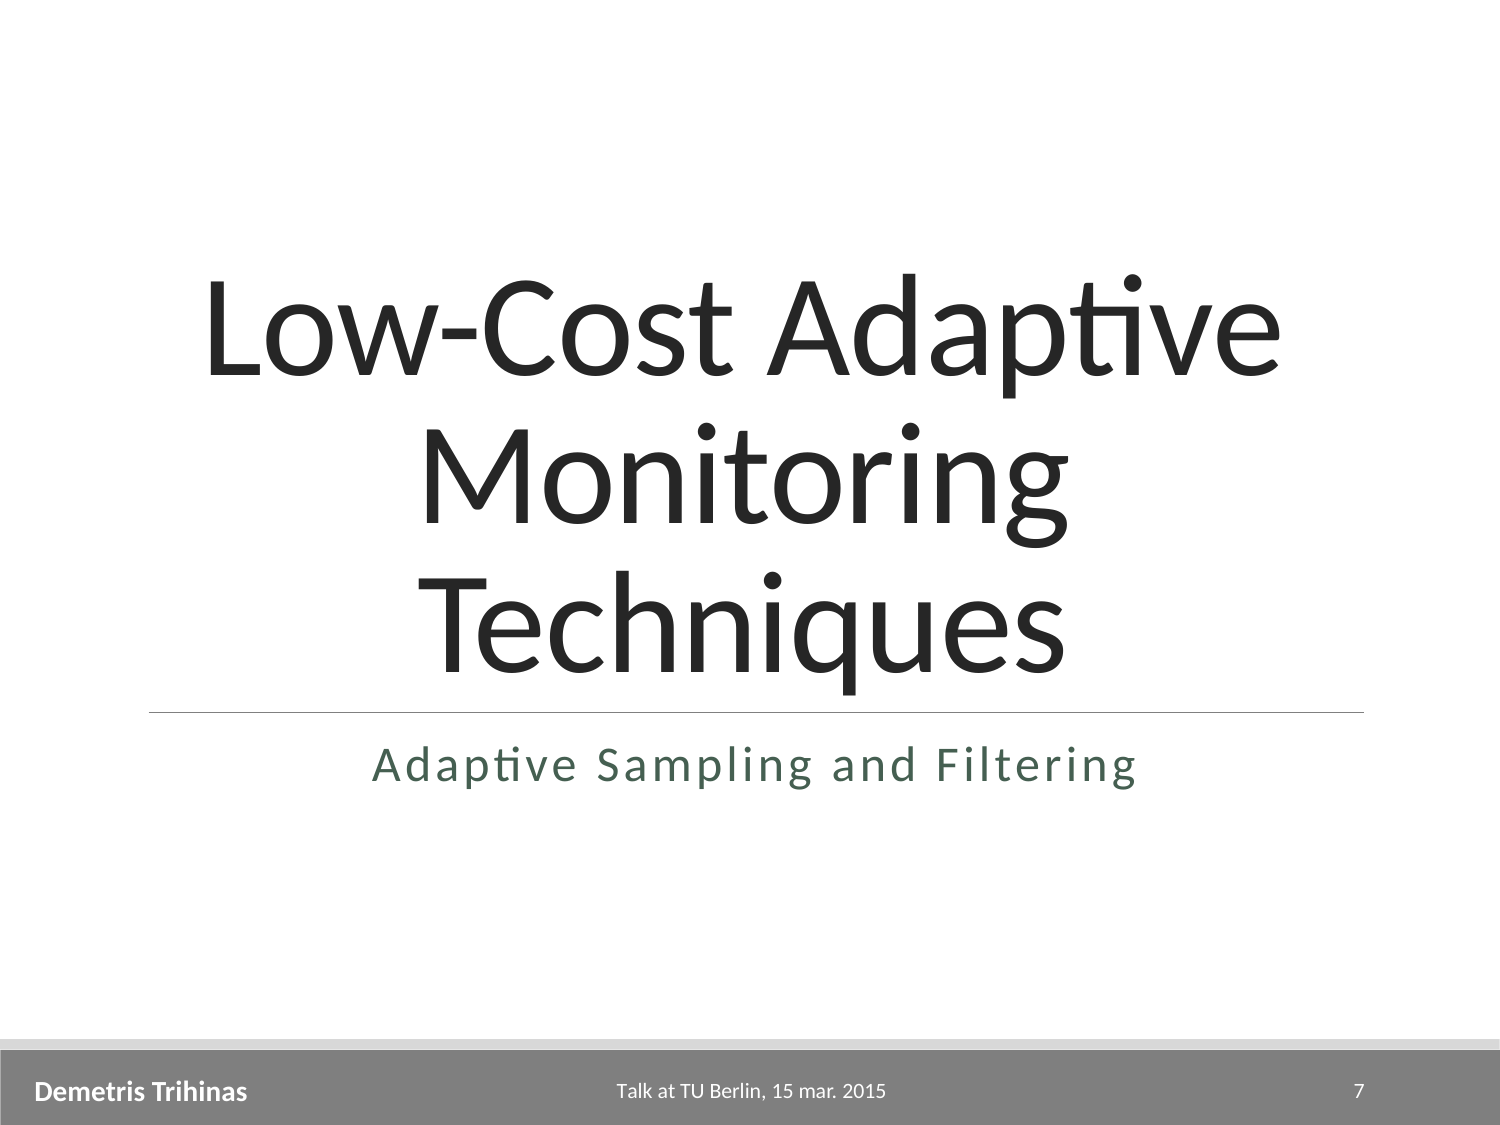

# Low-Cost Adaptive Monitoring Techniques
Adaptive Sampling and Filtering
Demetris Trihinas
Talk at TU Berlin, 15 mar. 2015
7